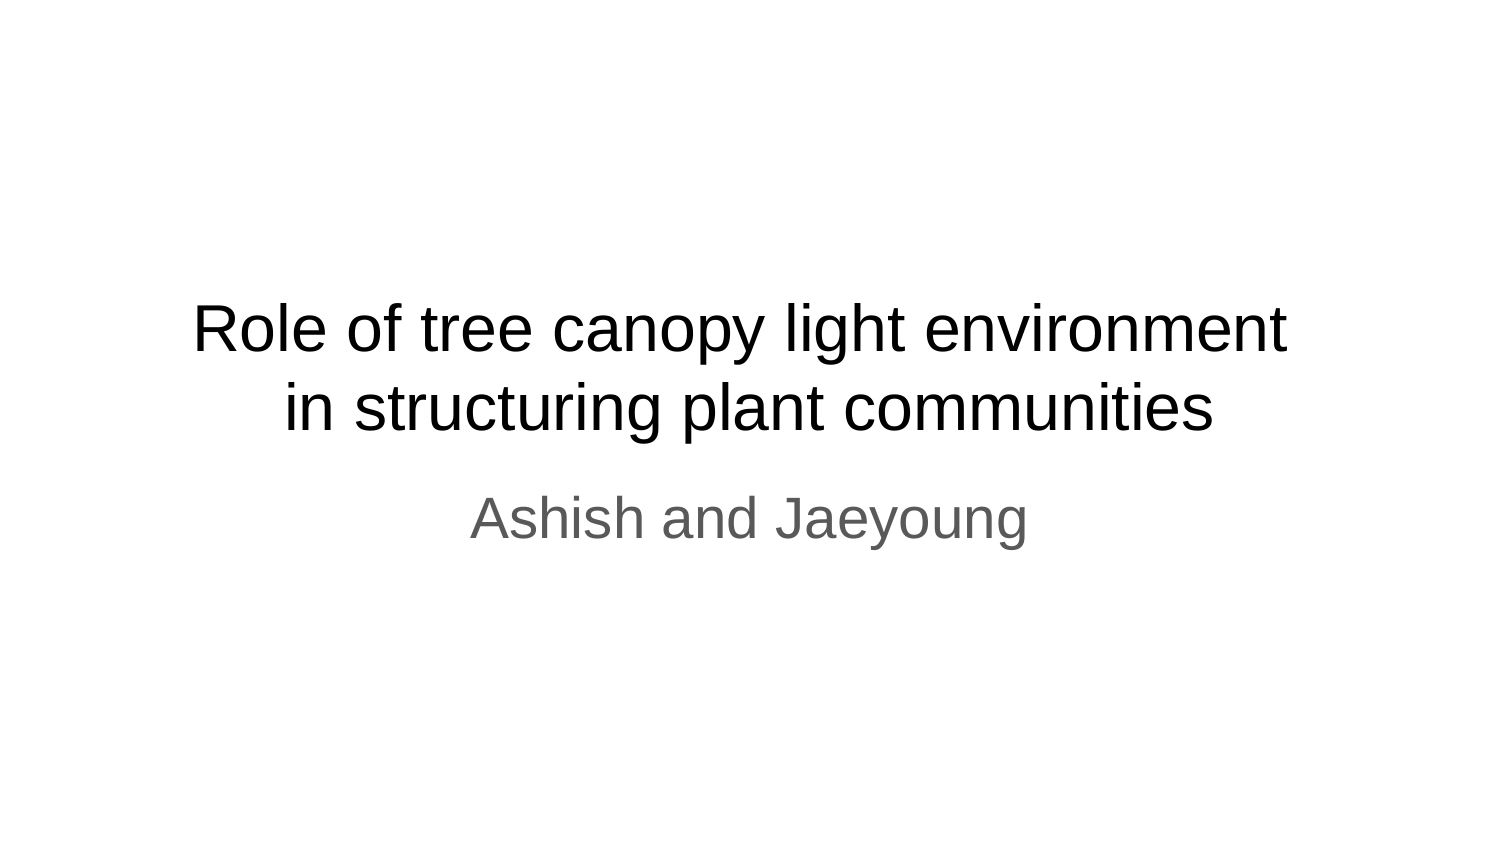

# Role of tree canopy light environment
in structuring plant communities
Ashish and Jaeyoung